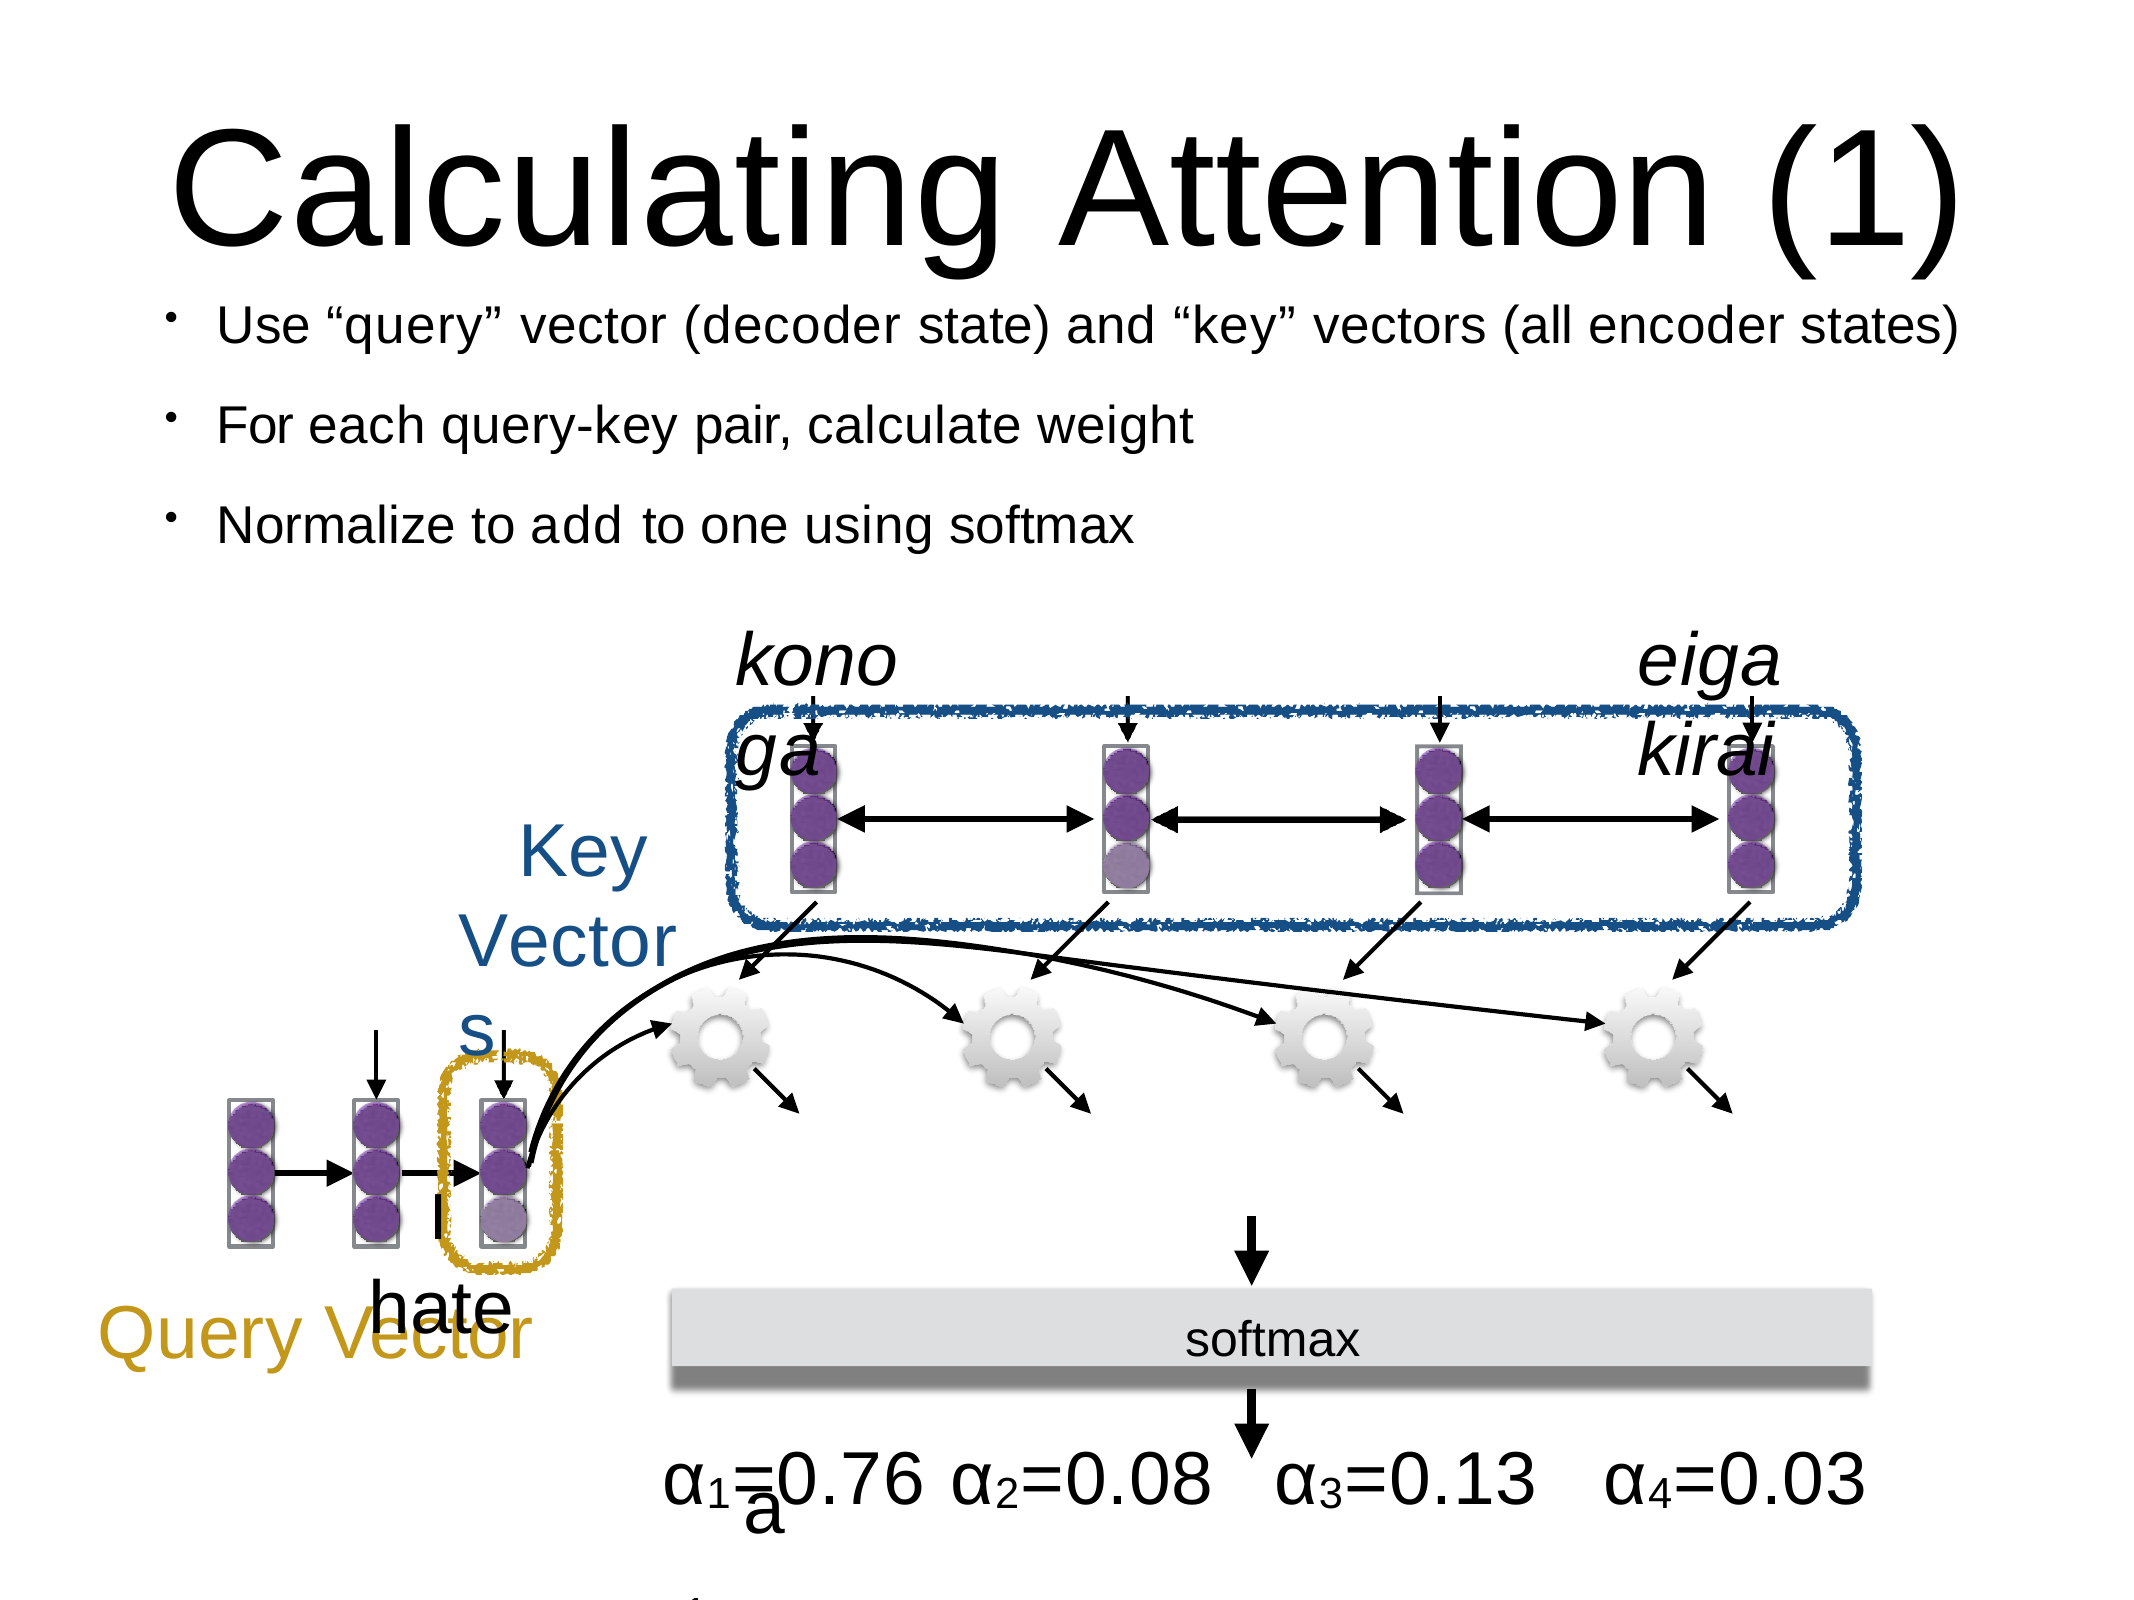

# Calculating Attention (1)
Use “query” vector (decoder state) and “key” vectors (all encoder states)
For each query-key pair, calculate weight
Normalize to add to one using softmax

kono	eiga	ga	kirai
Key  Vectors
I	hate

a1=2.1	a2=-0.1	a3=0.3	a4=-1.0

Query Vector

softmax

α1=0.76 α2=0.08	α3=0.13	α4=0.03